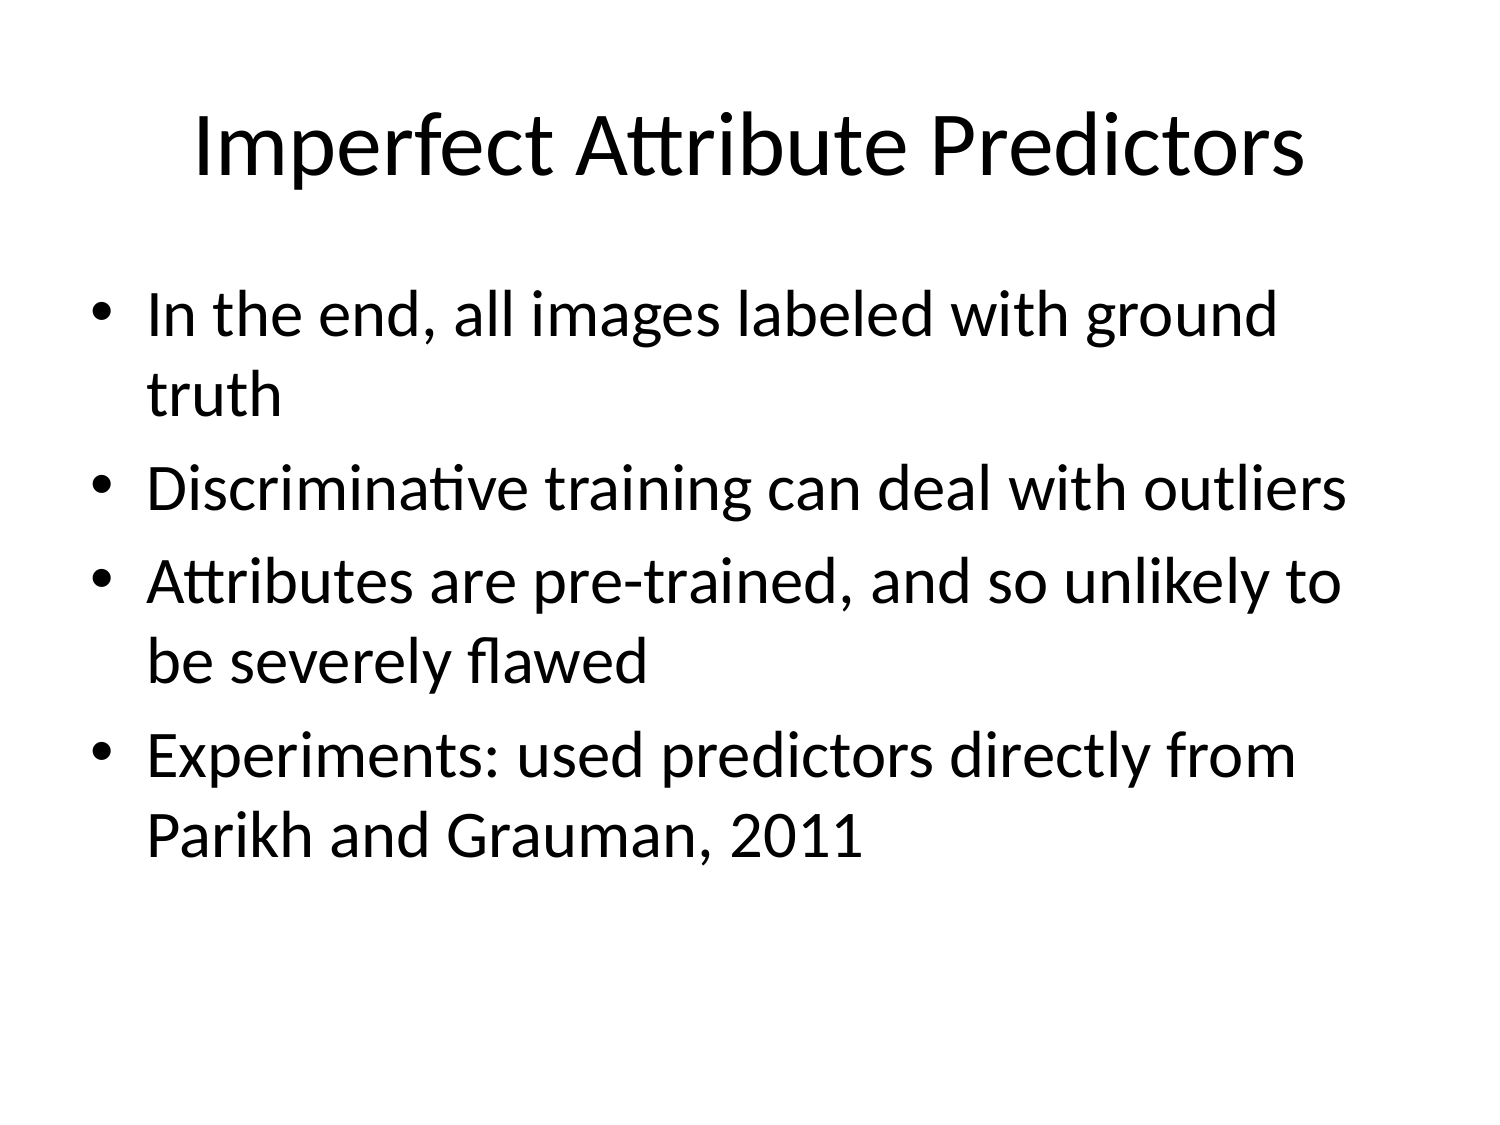

# Imperfect Attribute Predictors
In the end, all images labeled with ground truth
Discriminative training can deal with outliers
Attributes are pre-trained, and so unlikely to be severely flawed
Experiments: used predictors directly from Parikh and Grauman, 2011